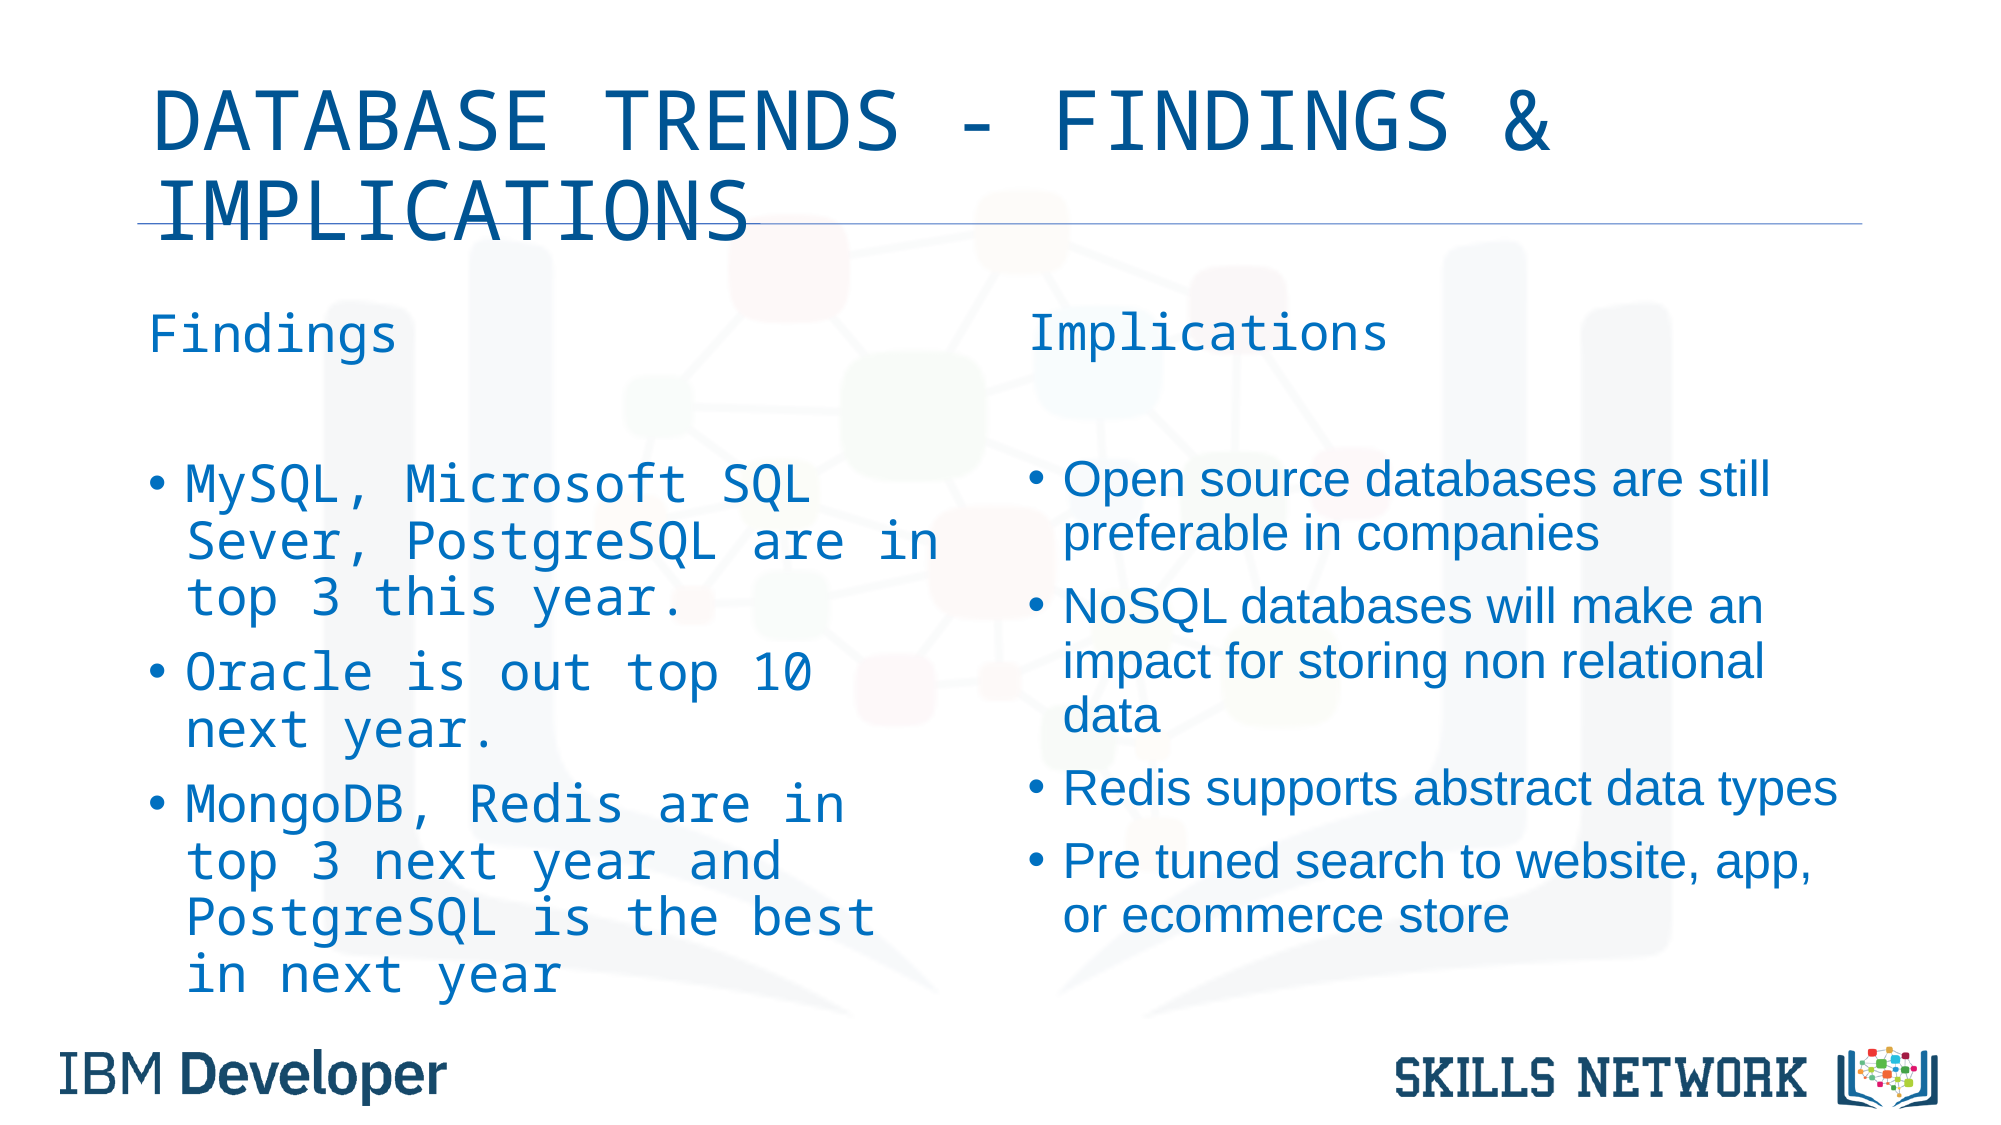

# DATABASE TRENDS - FINDINGS & IMPLICATIONS
Findings

MySQL, Microsoft SQL Sever, PostgreSQL are in top 3 this year.
Oracle is out top 10 next year.
MongoDB, Redis are in top 3 next year and PostgreSQL is the best in next year

Implications

Open source databases are still preferable in companies
﻿﻿NoSQL databases will make an impact for storing non relational data
﻿﻿Redis supports abstract data types
﻿﻿Pre tuned search to website, app, or ecommerce store